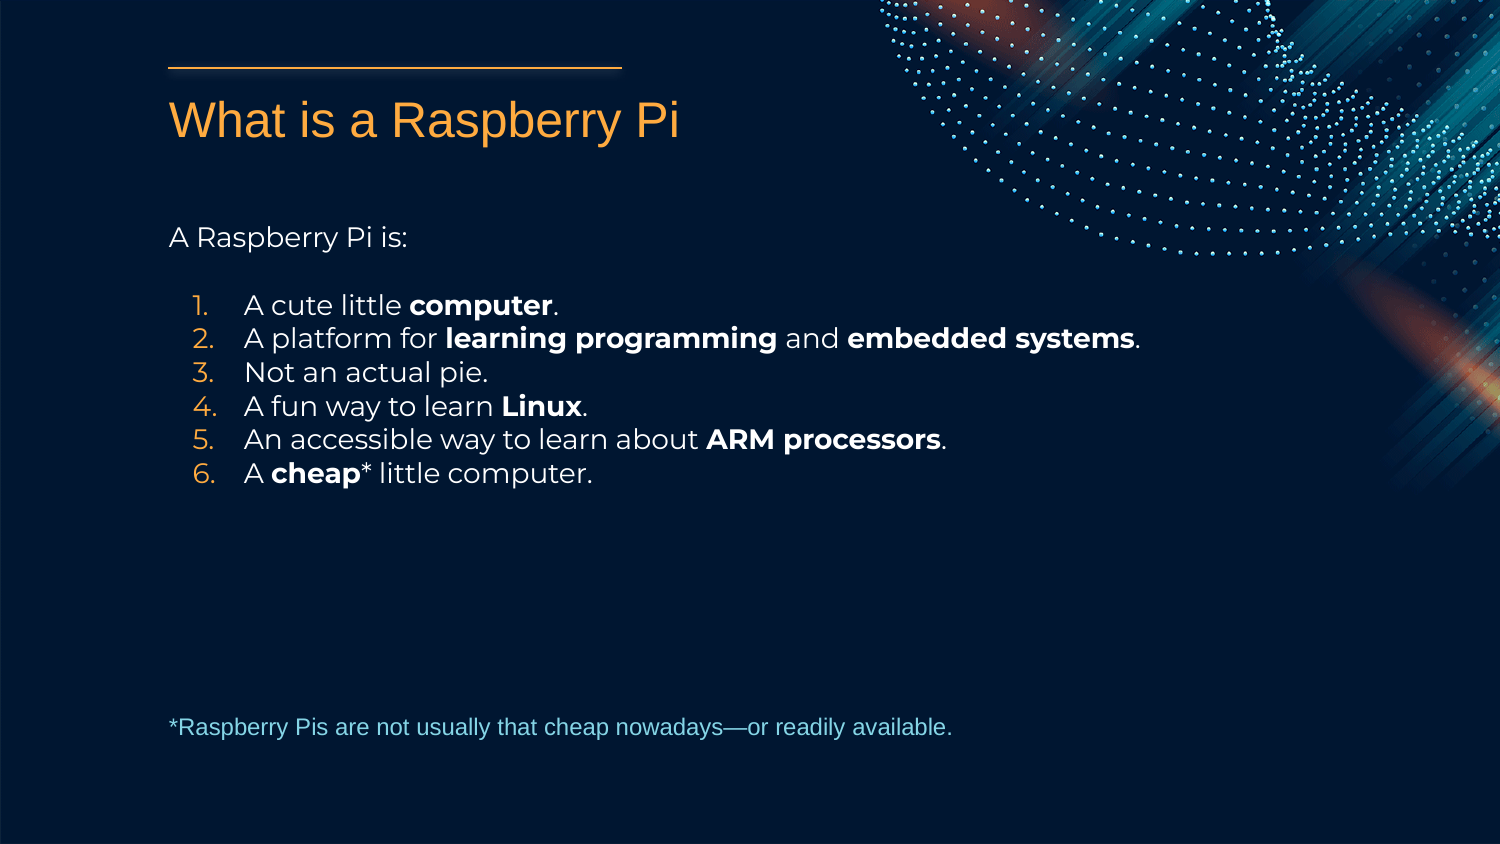

# What is a Raspberry Pi
A Raspberry Pi is:

A cute little computer.
A platform for learning programming and embedded systems.
Not an actual pie.
A fun way to learn Linux.
An accessible way to learn about ARM processors.
A cheap* little computer.
*Raspberry Pis are not usually that cheap nowadays—or readily available.